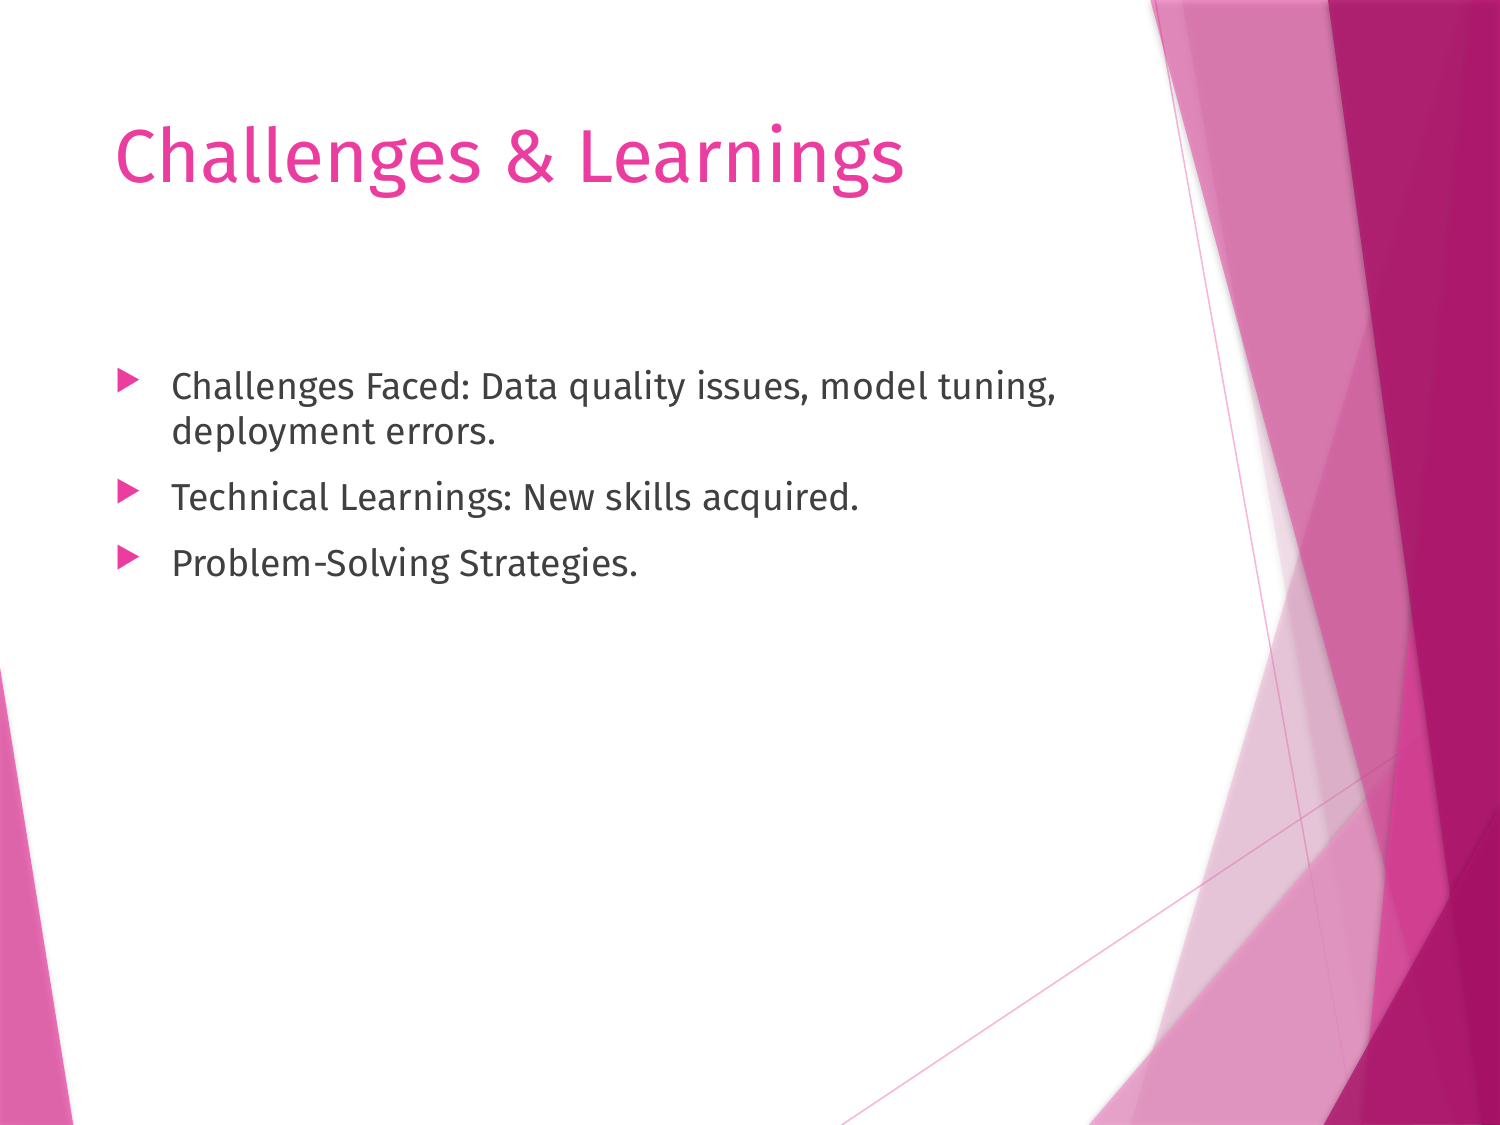

# Challenges & Learnings
Challenges Faced: Data quality issues, model tuning, deployment errors.
Technical Learnings: New skills acquired.
Problem-Solving Strategies.